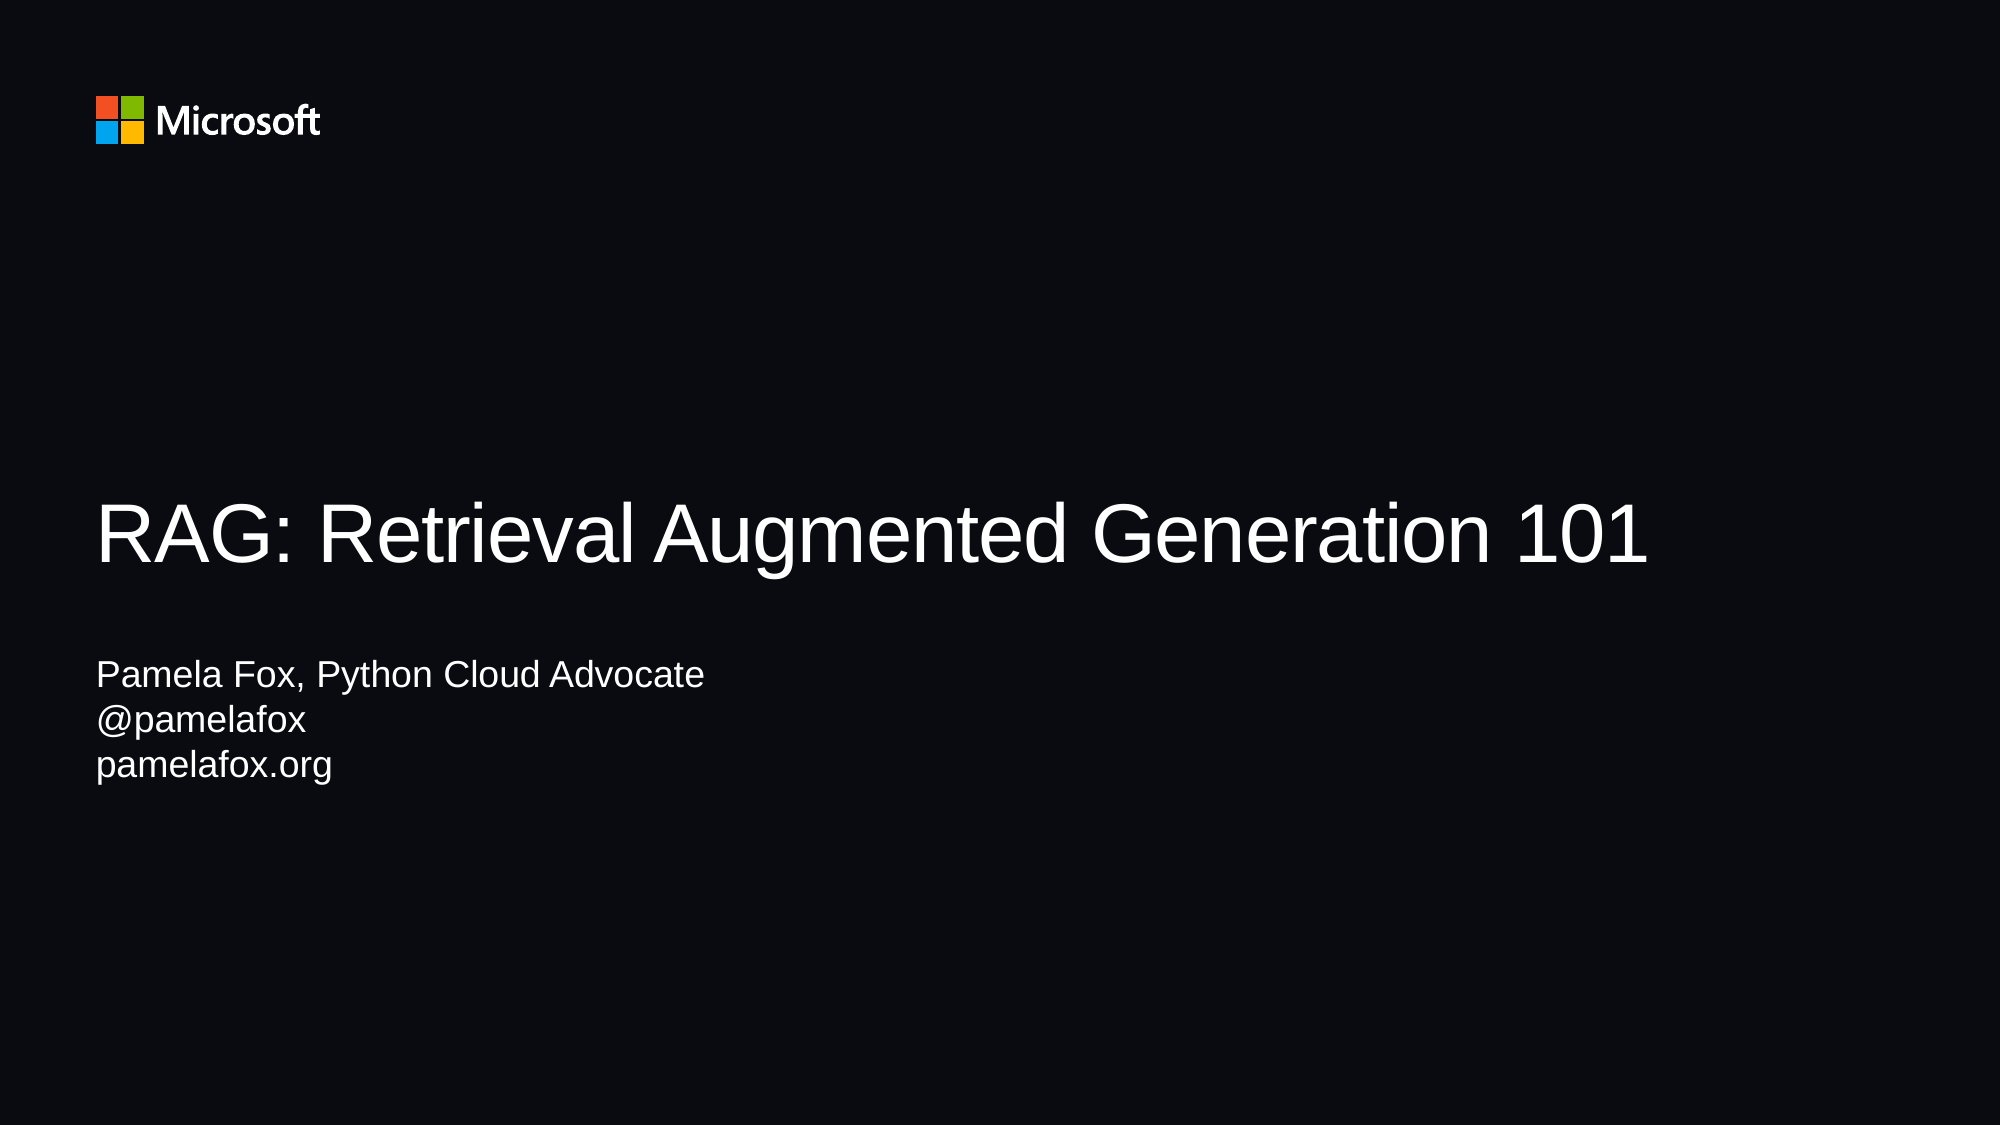

# RAG: Retrieval Augmented Generation 101
Pamela Fox, Python Cloud Advocate
@pamelafox
pamelafox.org